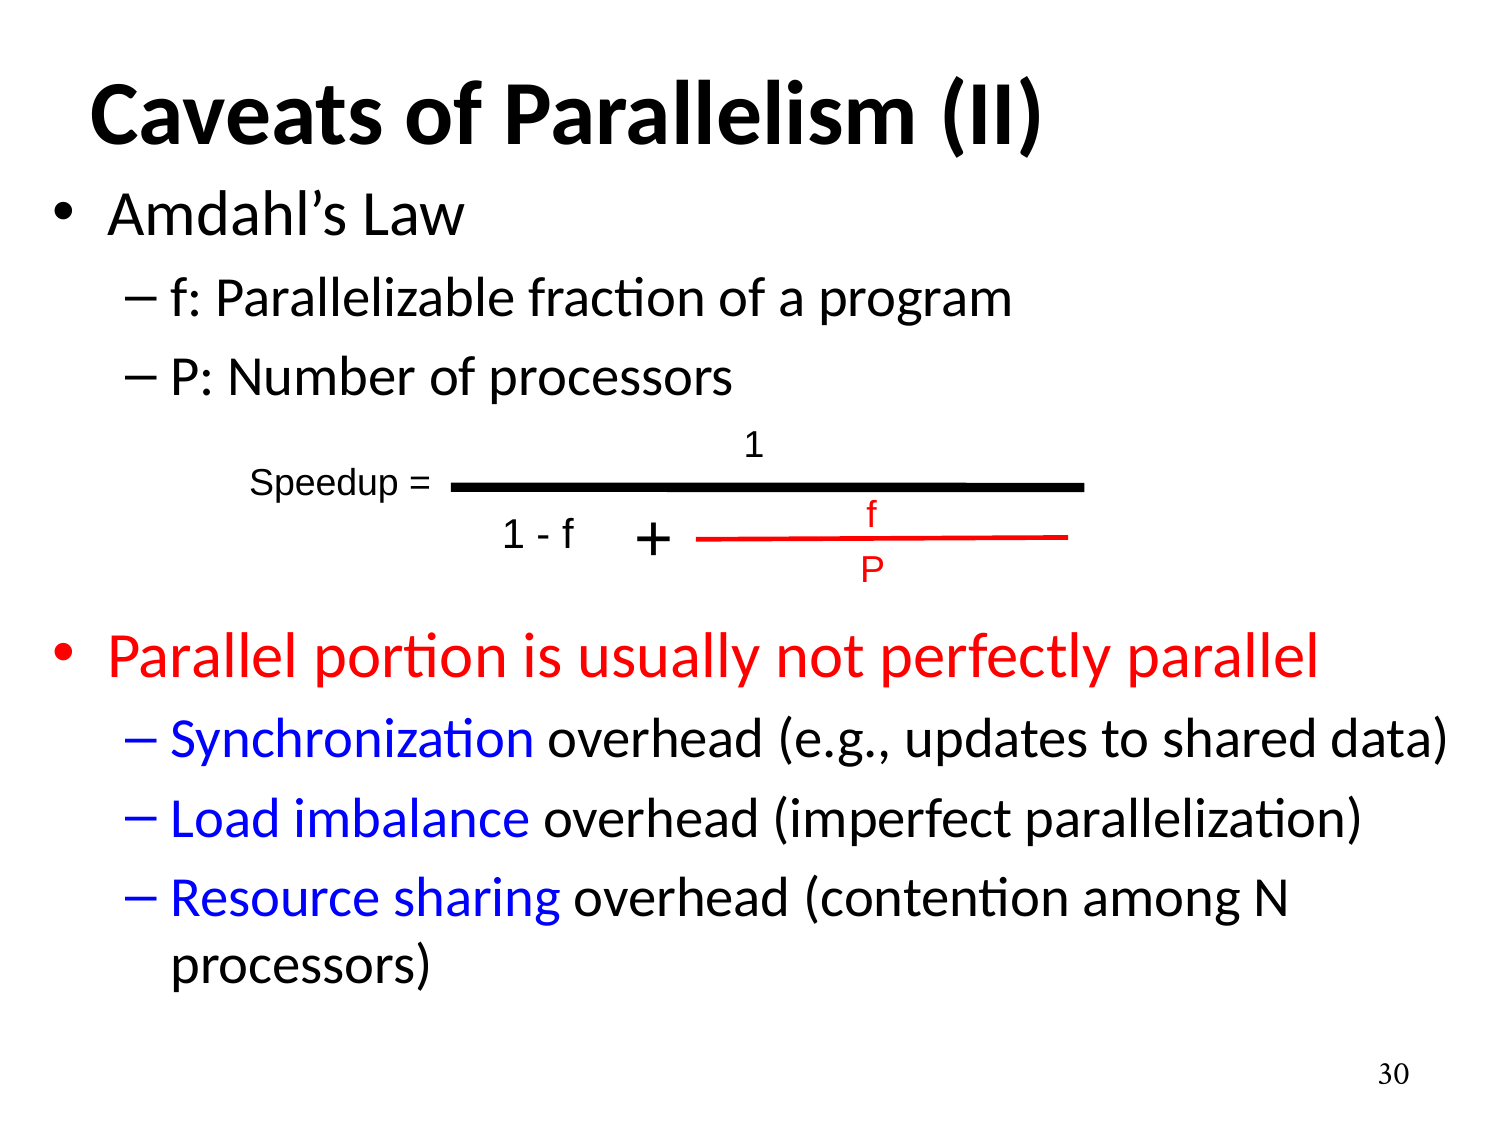

# Caveats of Parallelism (II)
Amdahl’s Law
f: Parallelizable fraction of a program
P: Number of processors

Parallel portion is usually not perfectly parallel
Synchronization overhead (e.g., updates to shared data)
Load imbalance overhead (imperfect parallelization)
Resource sharing overhead (contention among N processors)

1
Speedup =
f

+
1 - f
P

30